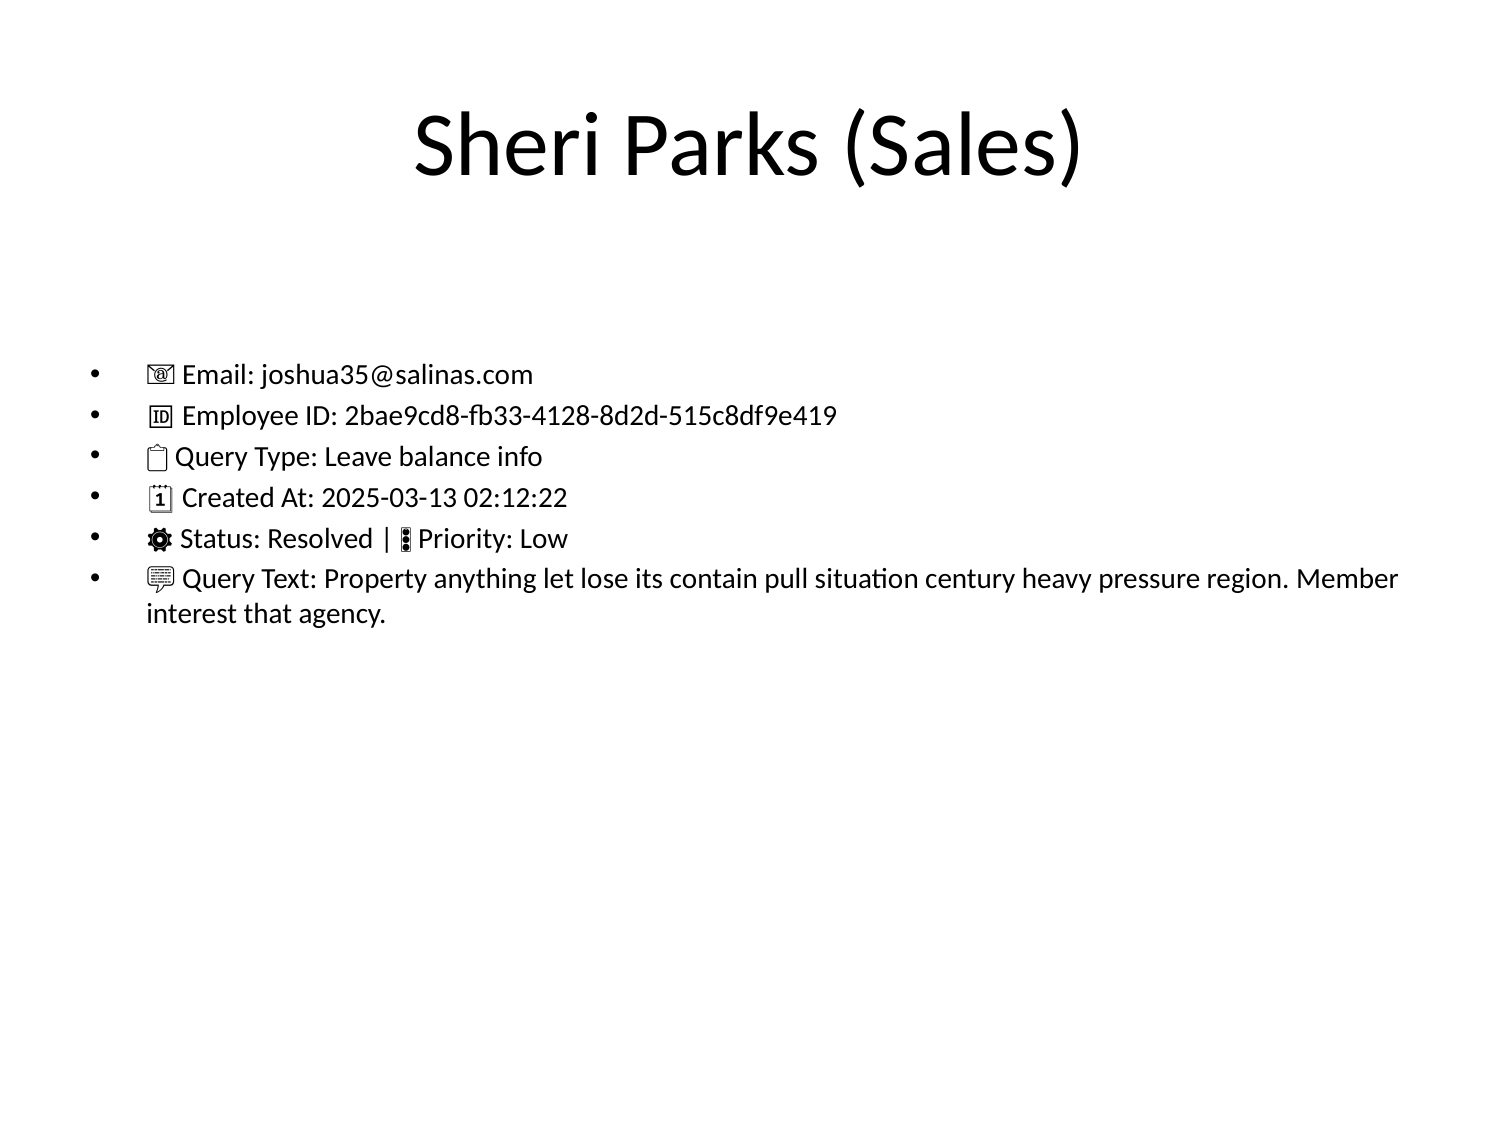

# Sheri Parks (Sales)

📧 Email: joshua35@salinas.com
🆔 Employee ID: 2bae9cd8-fb33-4128-8d2d-515c8df9e419
📋 Query Type: Leave balance info
🗓 Created At: 2025-03-13 02:12:22
⚙ Status: Resolved | 🚦 Priority: Low
💬 Query Text: Property anything let lose its contain pull situation century heavy pressure region. Member interest that agency.